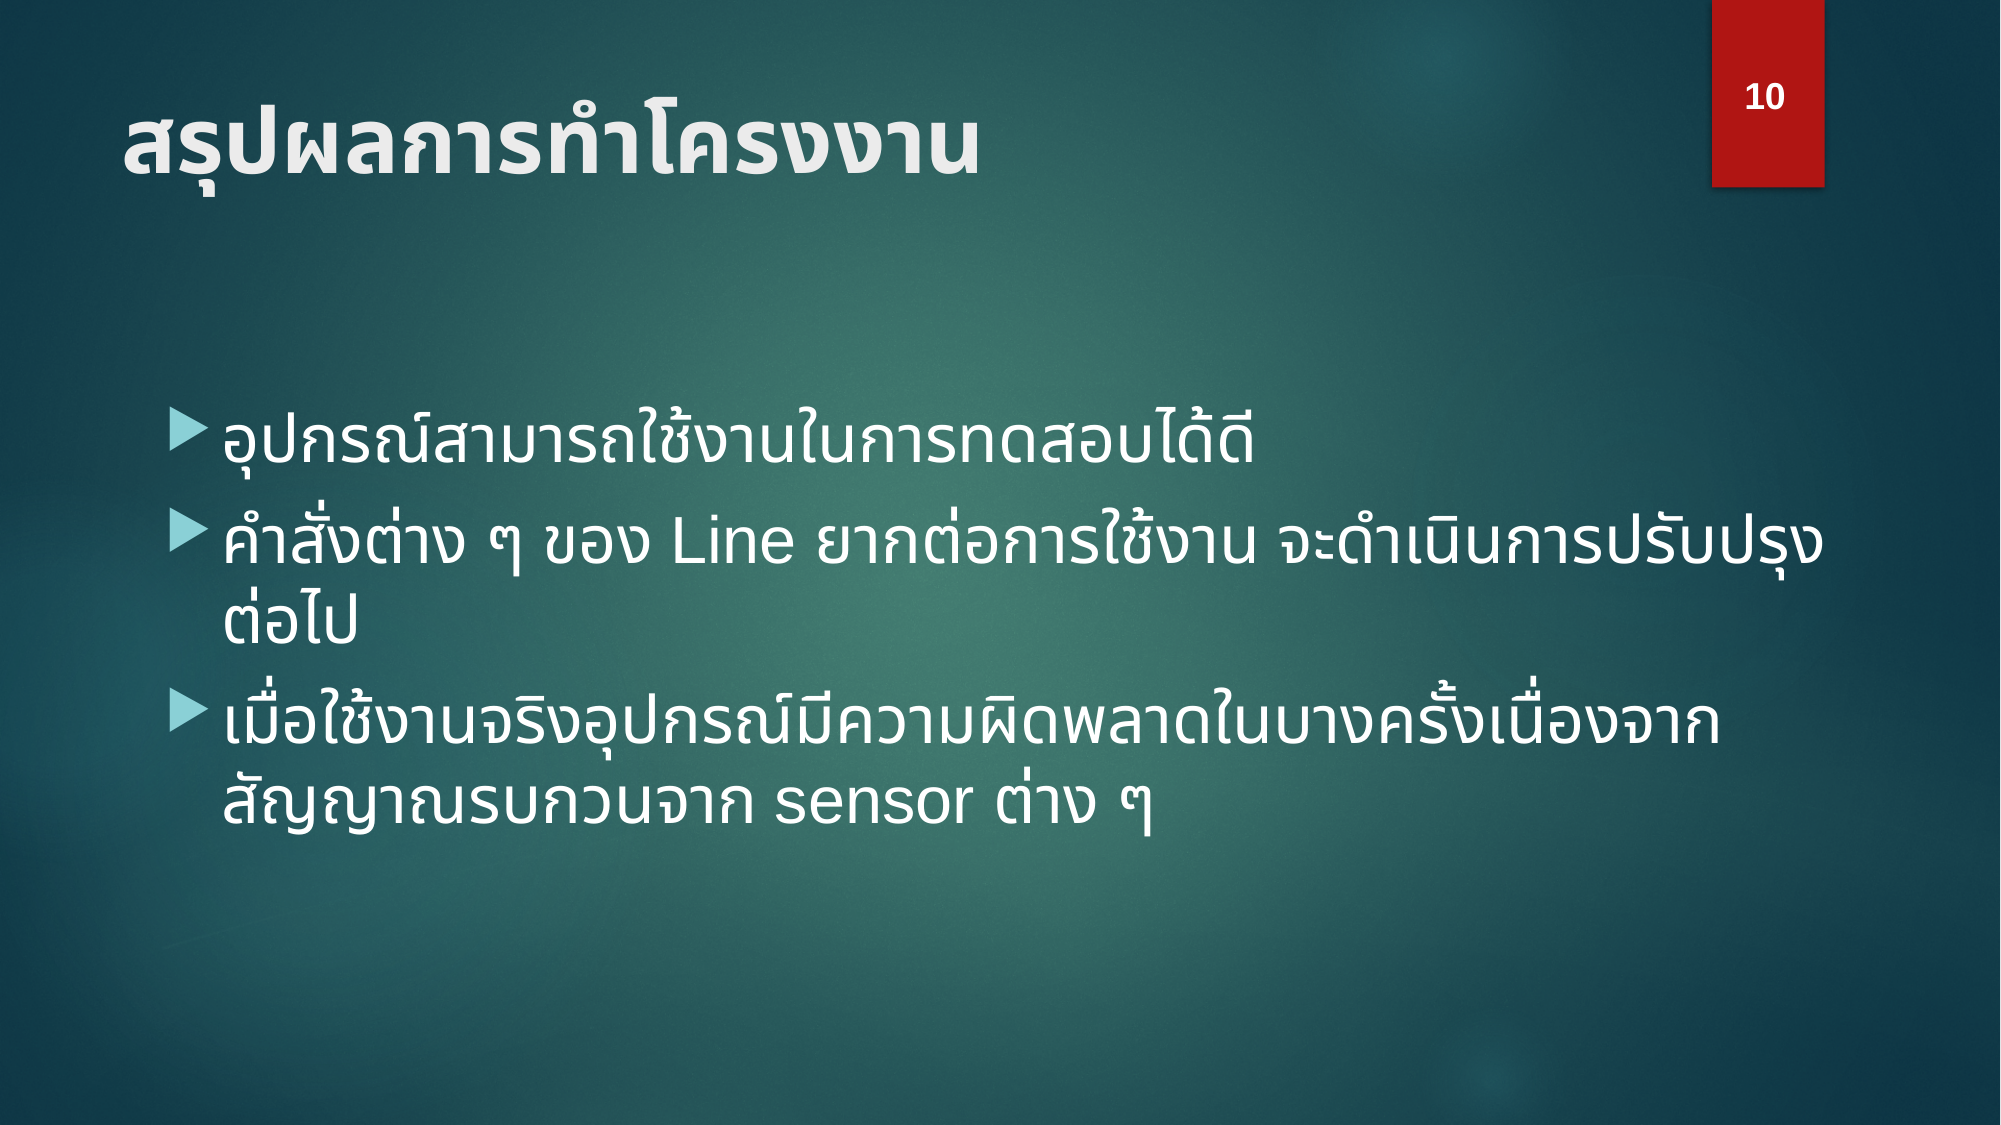

10
# สรุปผลการทำโครงงาน
อุปกรณ์สามารถใช้งานในการทดสอบได้ดี
คำสั่งต่าง ๆ ของ Line ยากต่อการใช้งาน จะดำเนินการปรับปรุงต่อไป
เมื่อใช้งานจริงอุปกรณ์มีความผิดพลาดในบางครั้งเนื่องจากสัญญาณรบกวนจาก sensor ต่าง ๆ